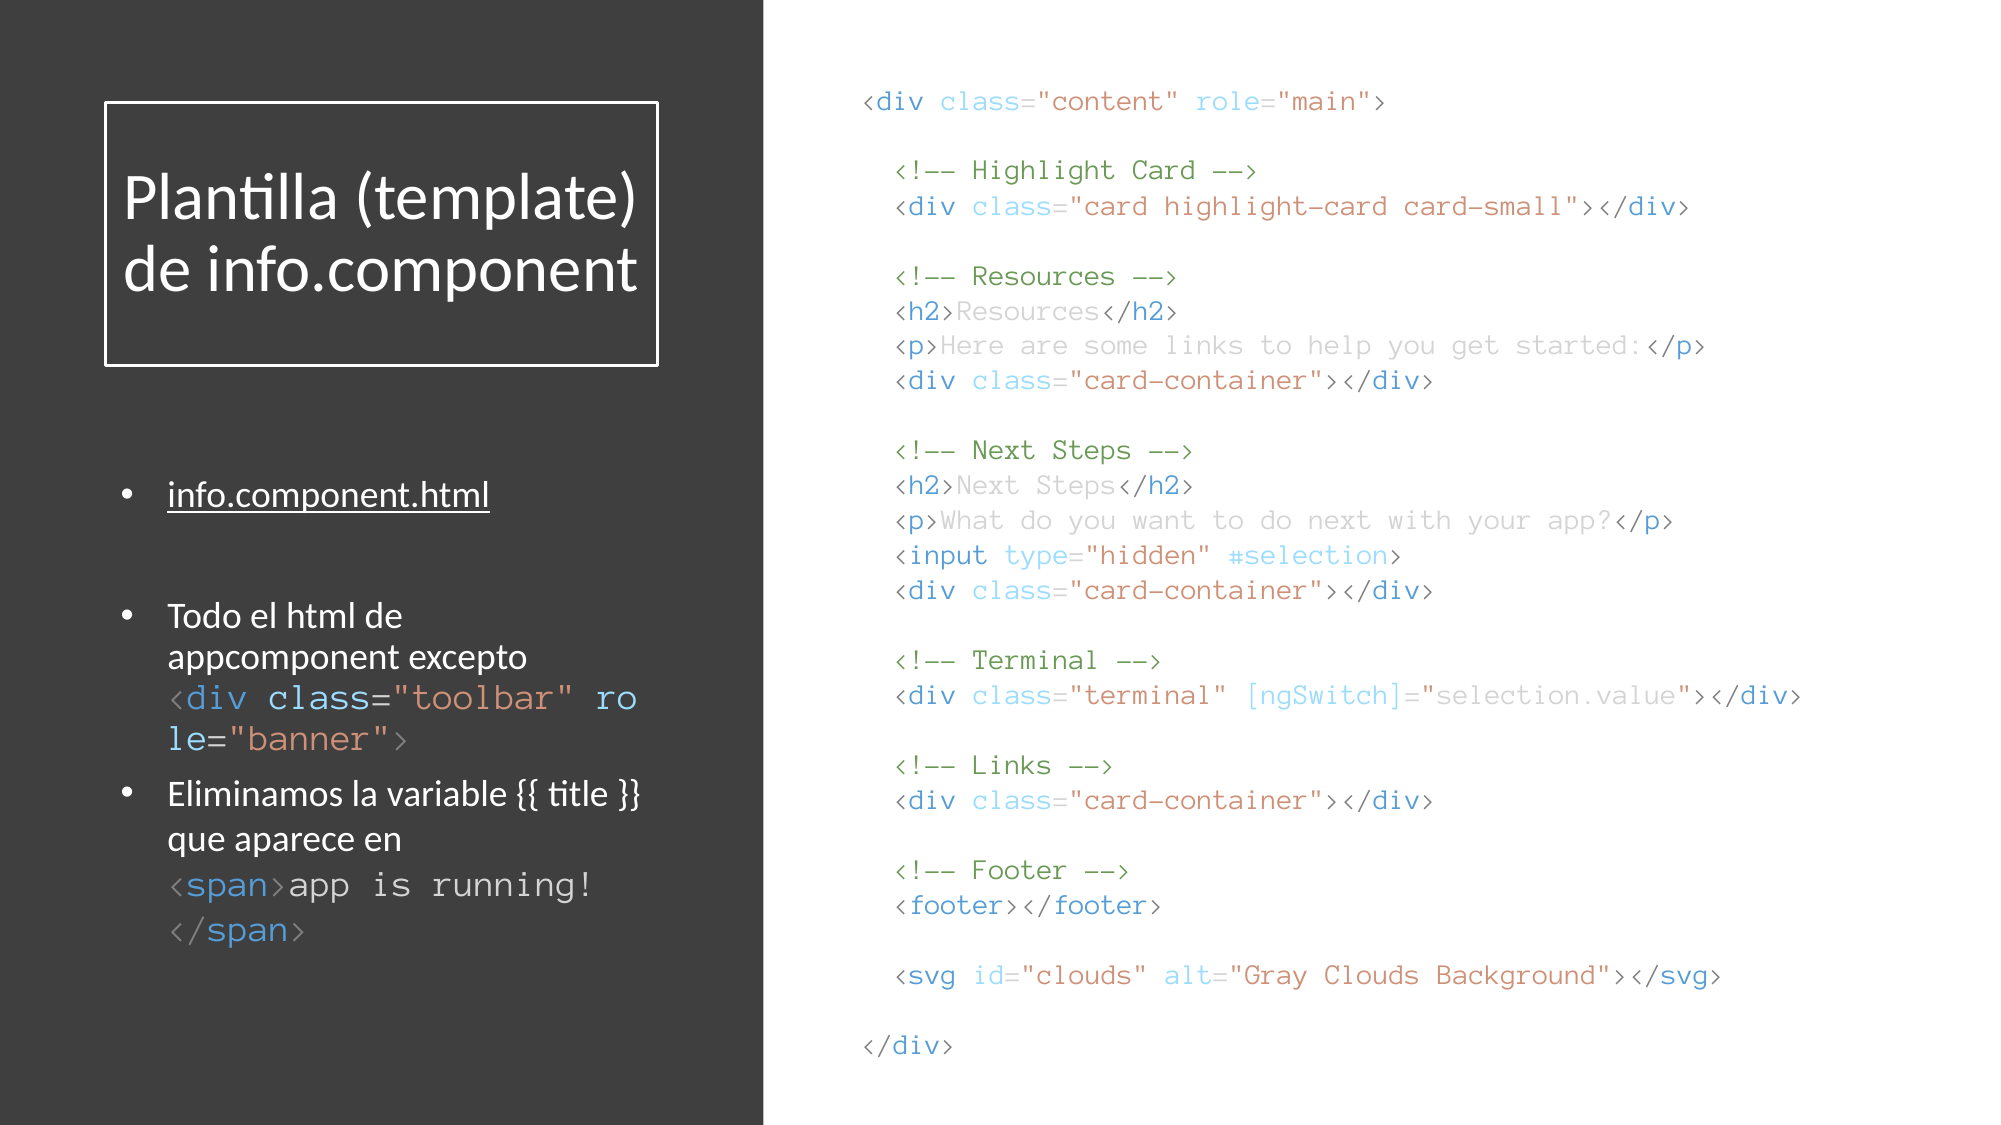

<div class="content" role="main">
  <!-- Highlight Card -->
  <div class="card highlight-card card-small"></div>
  <!-- Resources -->
  <h2>Resources</h2>
  <p>Here are some links to help you get started:</p>
  <div class="card-container"></div>
  <!-- Next Steps -->
  <h2>Next Steps</h2>
  <p>What do you want to do next with your app?</p>
  <input type="hidden" #selection>
  <div class="card-container"></div>
  <!-- Terminal -->
  <div class="terminal" [ngSwitch]="selection.value"></div>
  <!-- Links -->
  <div class="card-container"></div>
  <!-- Footer -->
  <footer></footer>
  <svg id="clouds" alt="Gray Clouds Background"></svg>
</div>
# Plantilla (template) de info.component
info.component.html

Todo el html de appcomponent excepto
<div class="toolbar" role="banner">
Eliminamos la variable {{ title }} que aparece en
<span>app is running!</span>